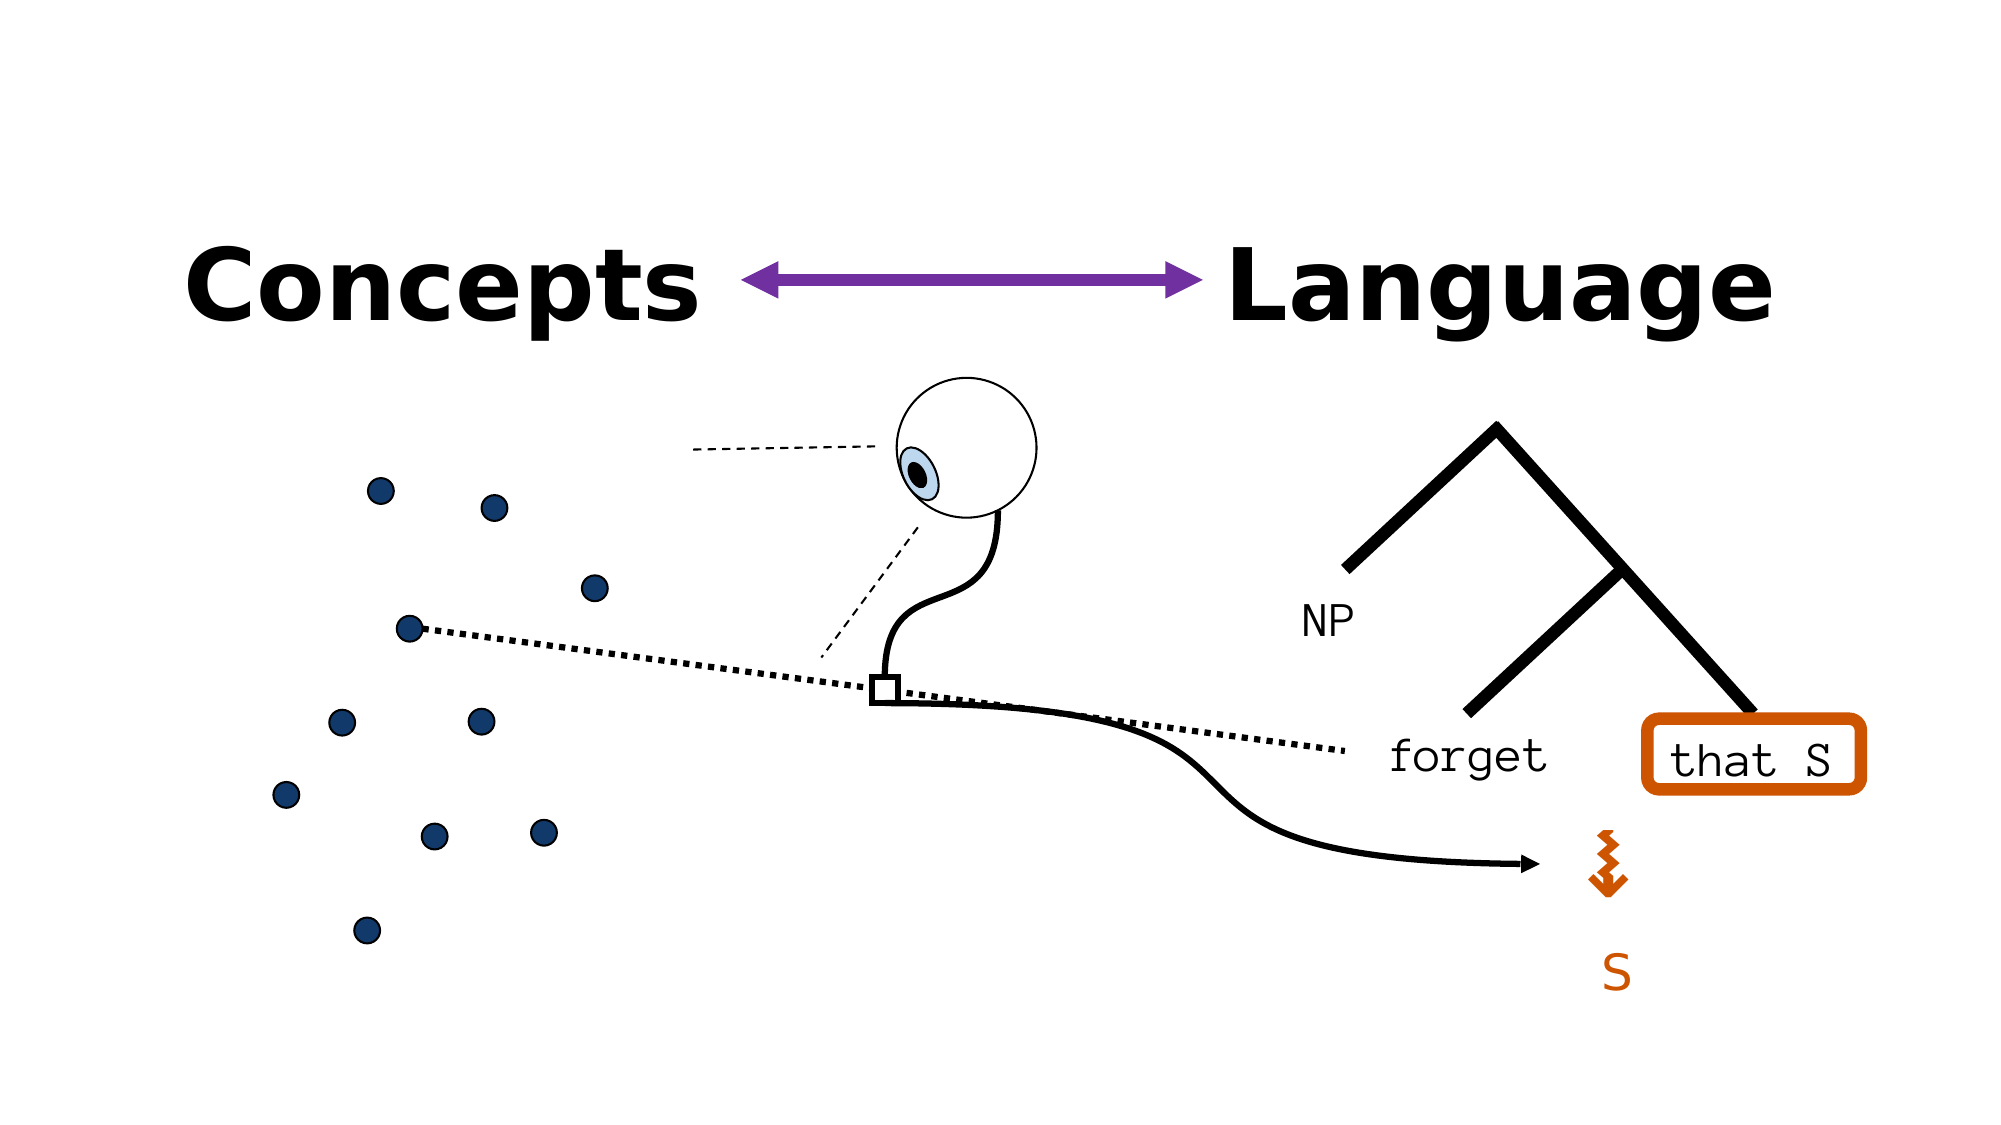

Concepts
Language

NP

⇝
S

forget

that S